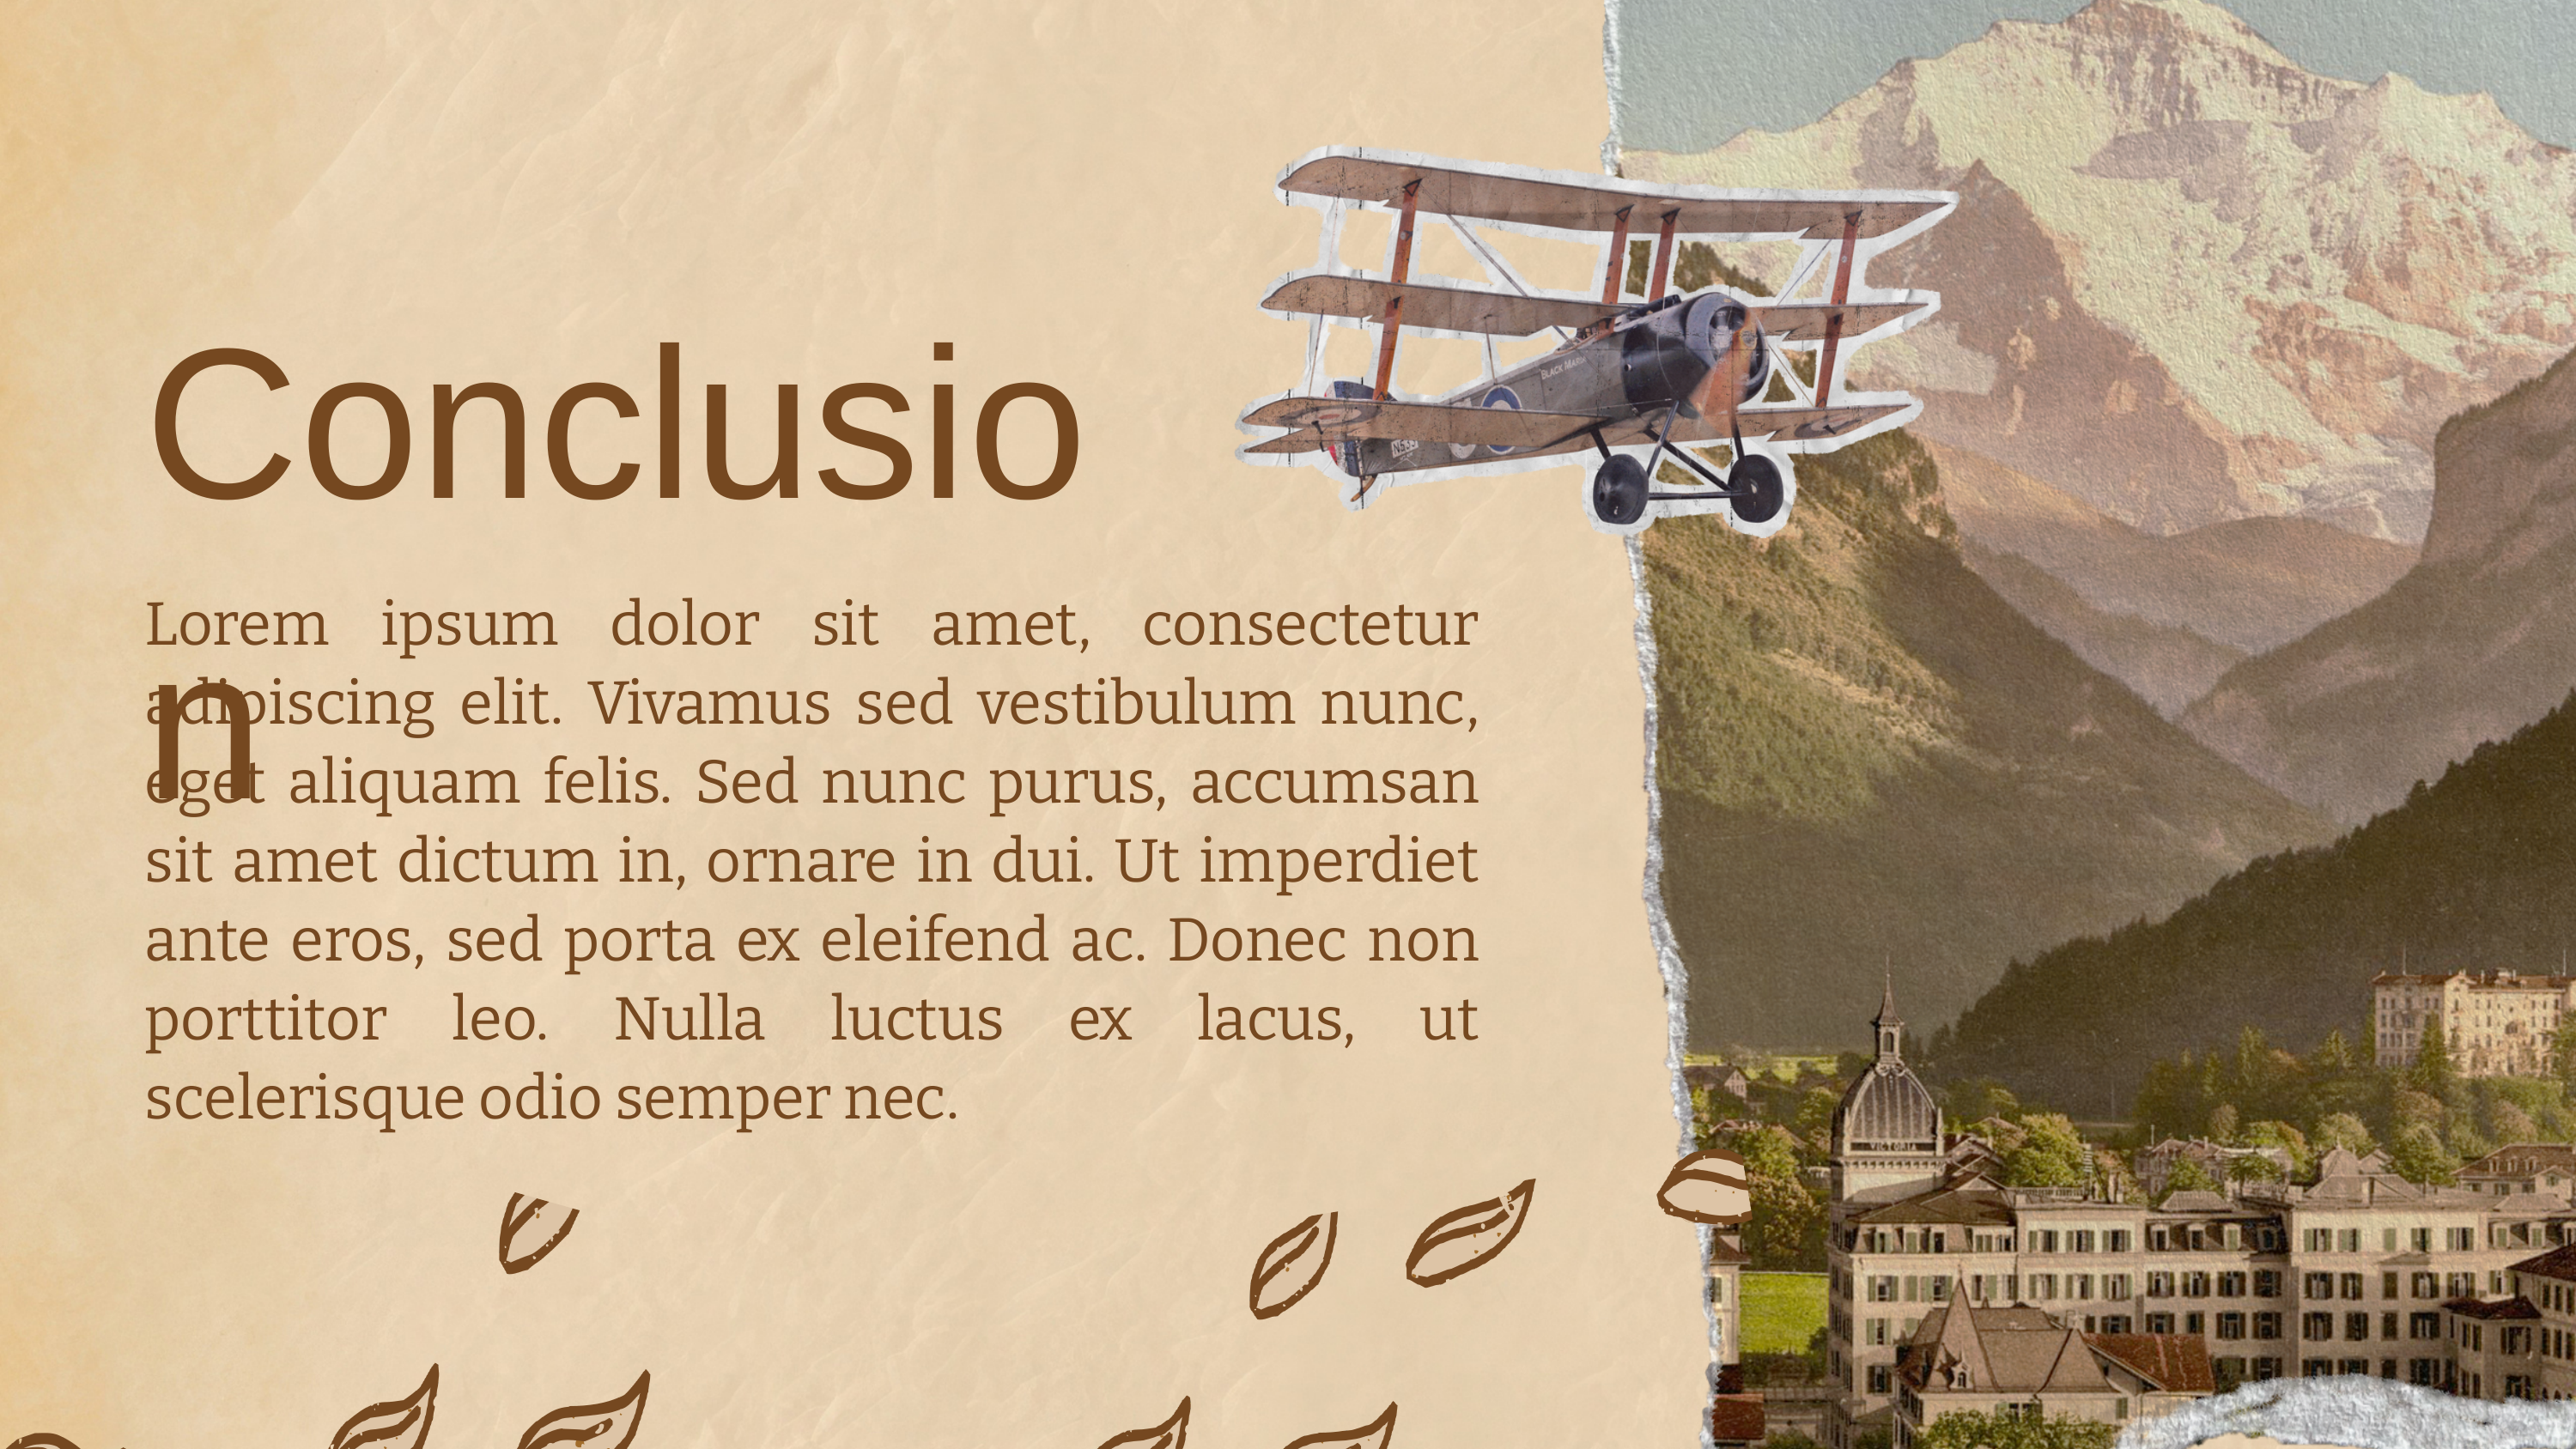

Conclusion
Lorem ipsum dolor sit amet, consectetur adipiscing elit. Vivamus sed vestibulum nunc, eget aliquam felis. Sed nunc purus, accumsan sit amet dictum in, ornare in dui. Ut imperdiet ante eros, sed porta ex eleifend ac. Donec non porttitor leo. Nulla luctus ex lacus, ut scelerisque odio semper nec.